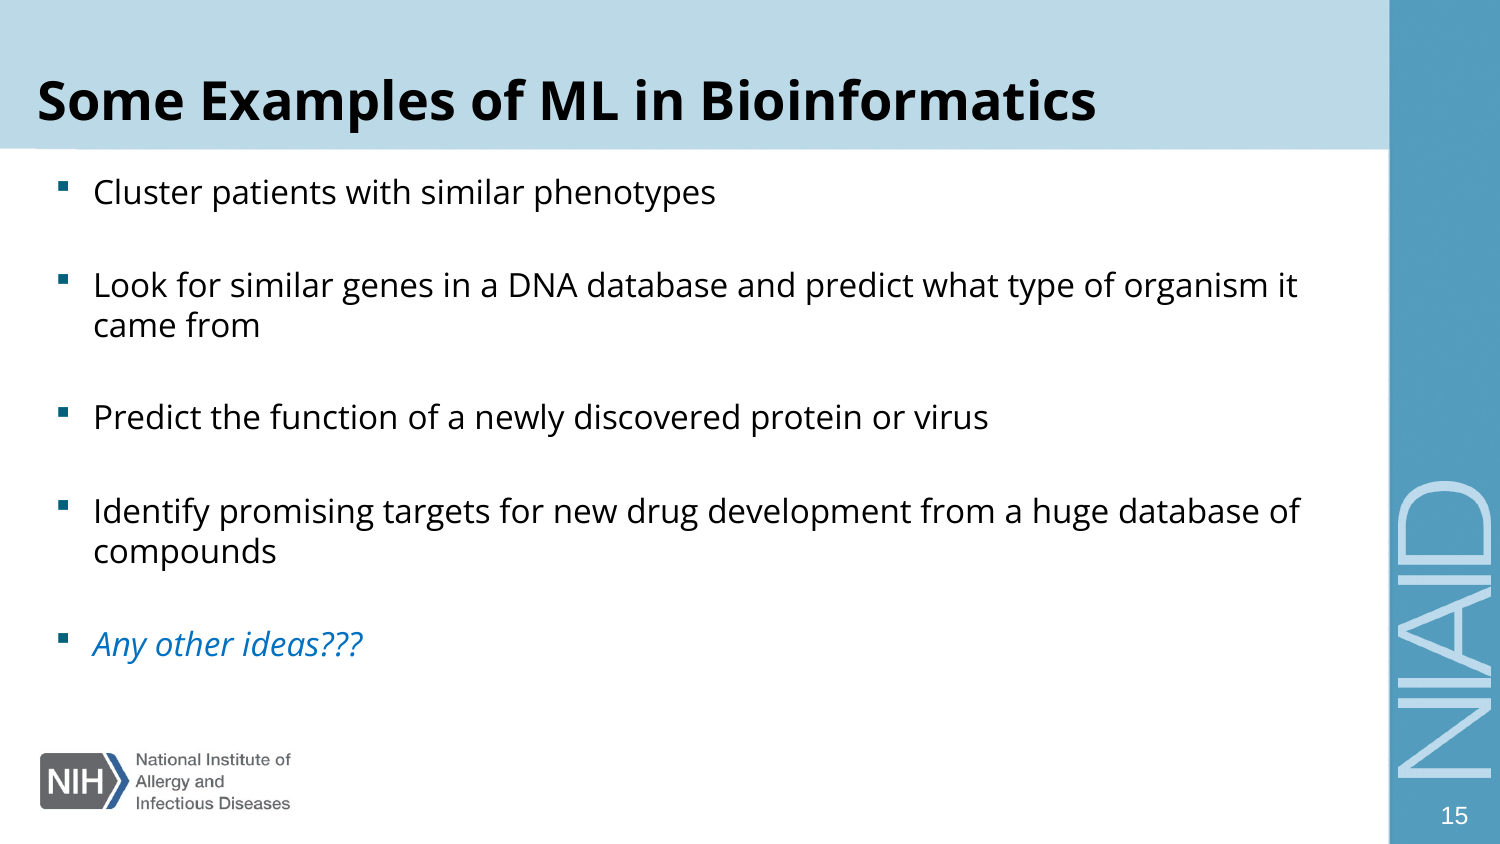

# Some Examples of ML in Bioinformatics
Cluster patients with similar phenotypes

Look for similar genes in a DNA database and predict what type of organism it came from

Predict the function of a newly discovered protein or virus

Identify promising targets for new drug development from a huge database of compounds

Any other ideas???

15